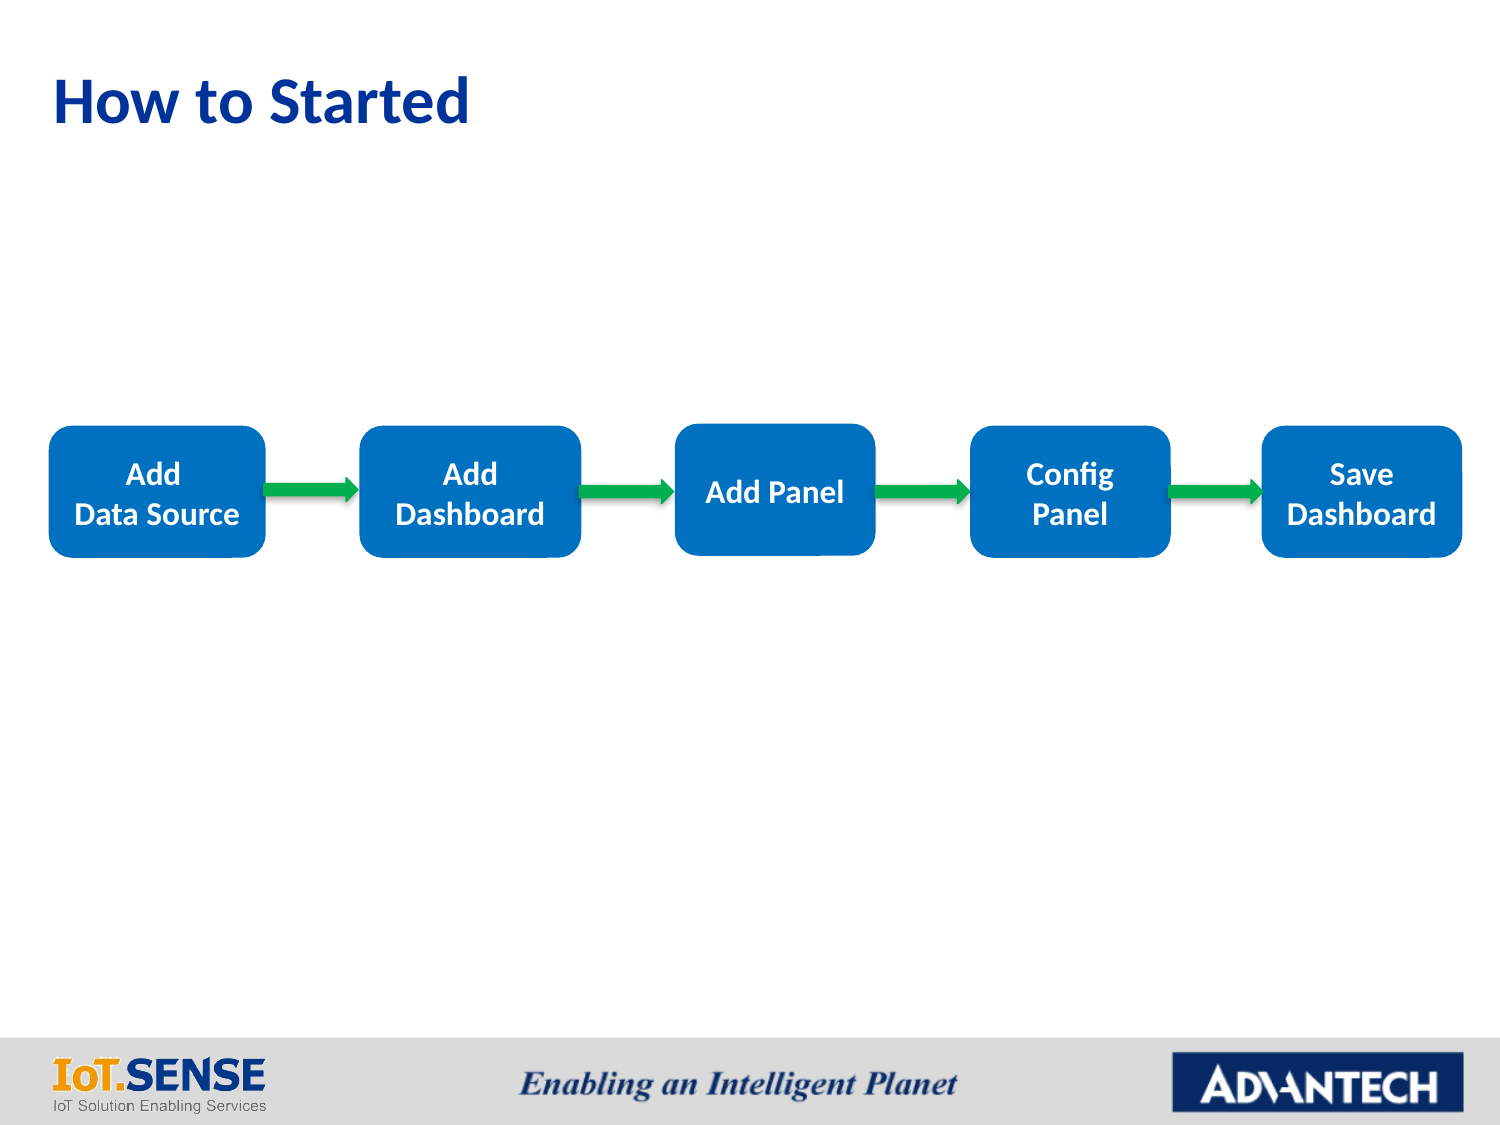

# How to Started
Add Panel
Add
Data Source
Add Dashboard
Config Panel
Save Dashboard